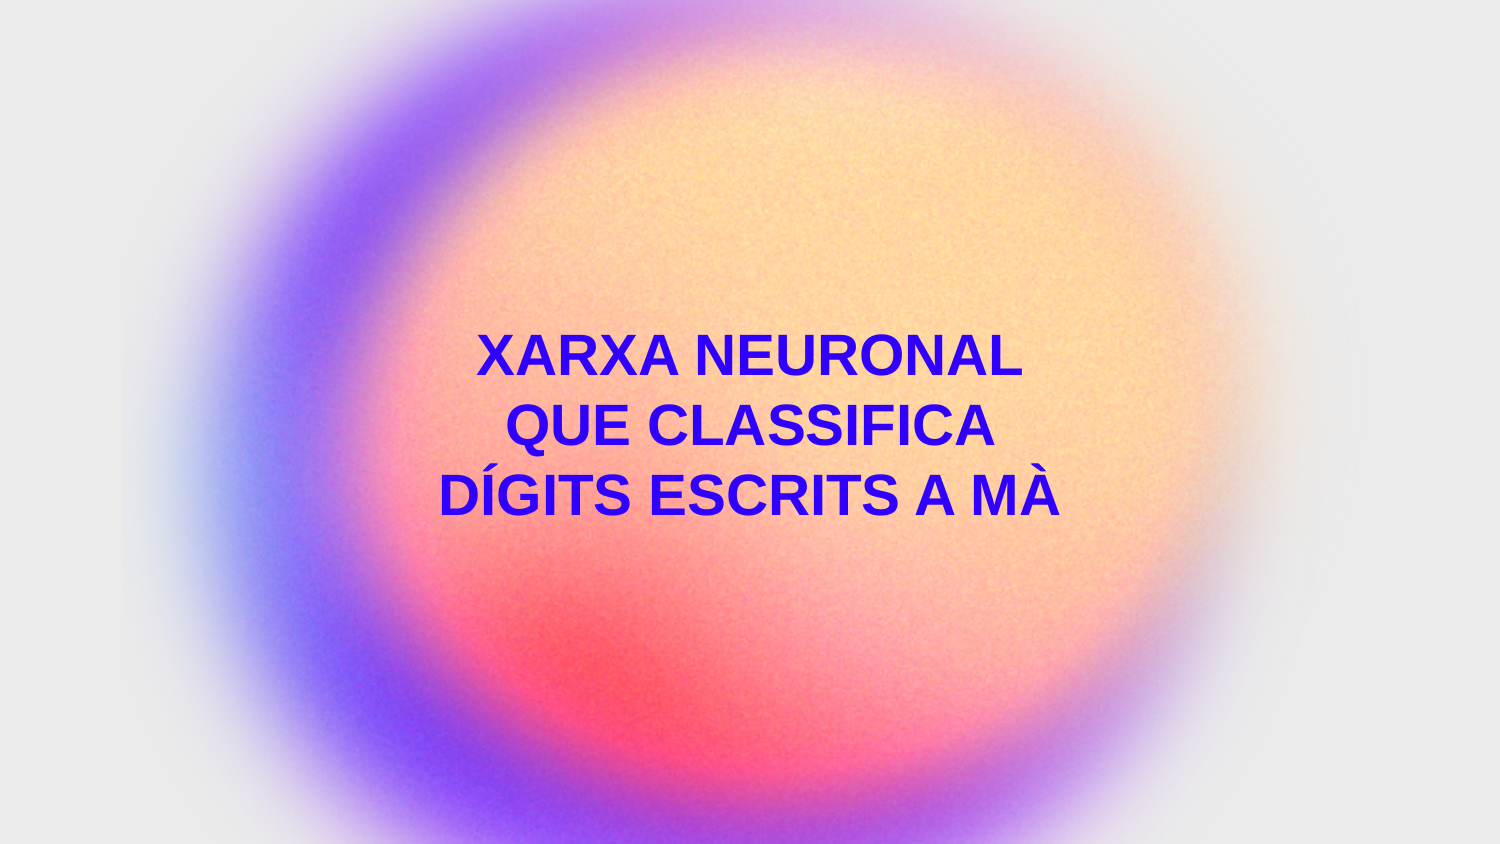

XARXA NEURONAL QUE CLASSIFICA DÍGITS ESCRITS A MÀ